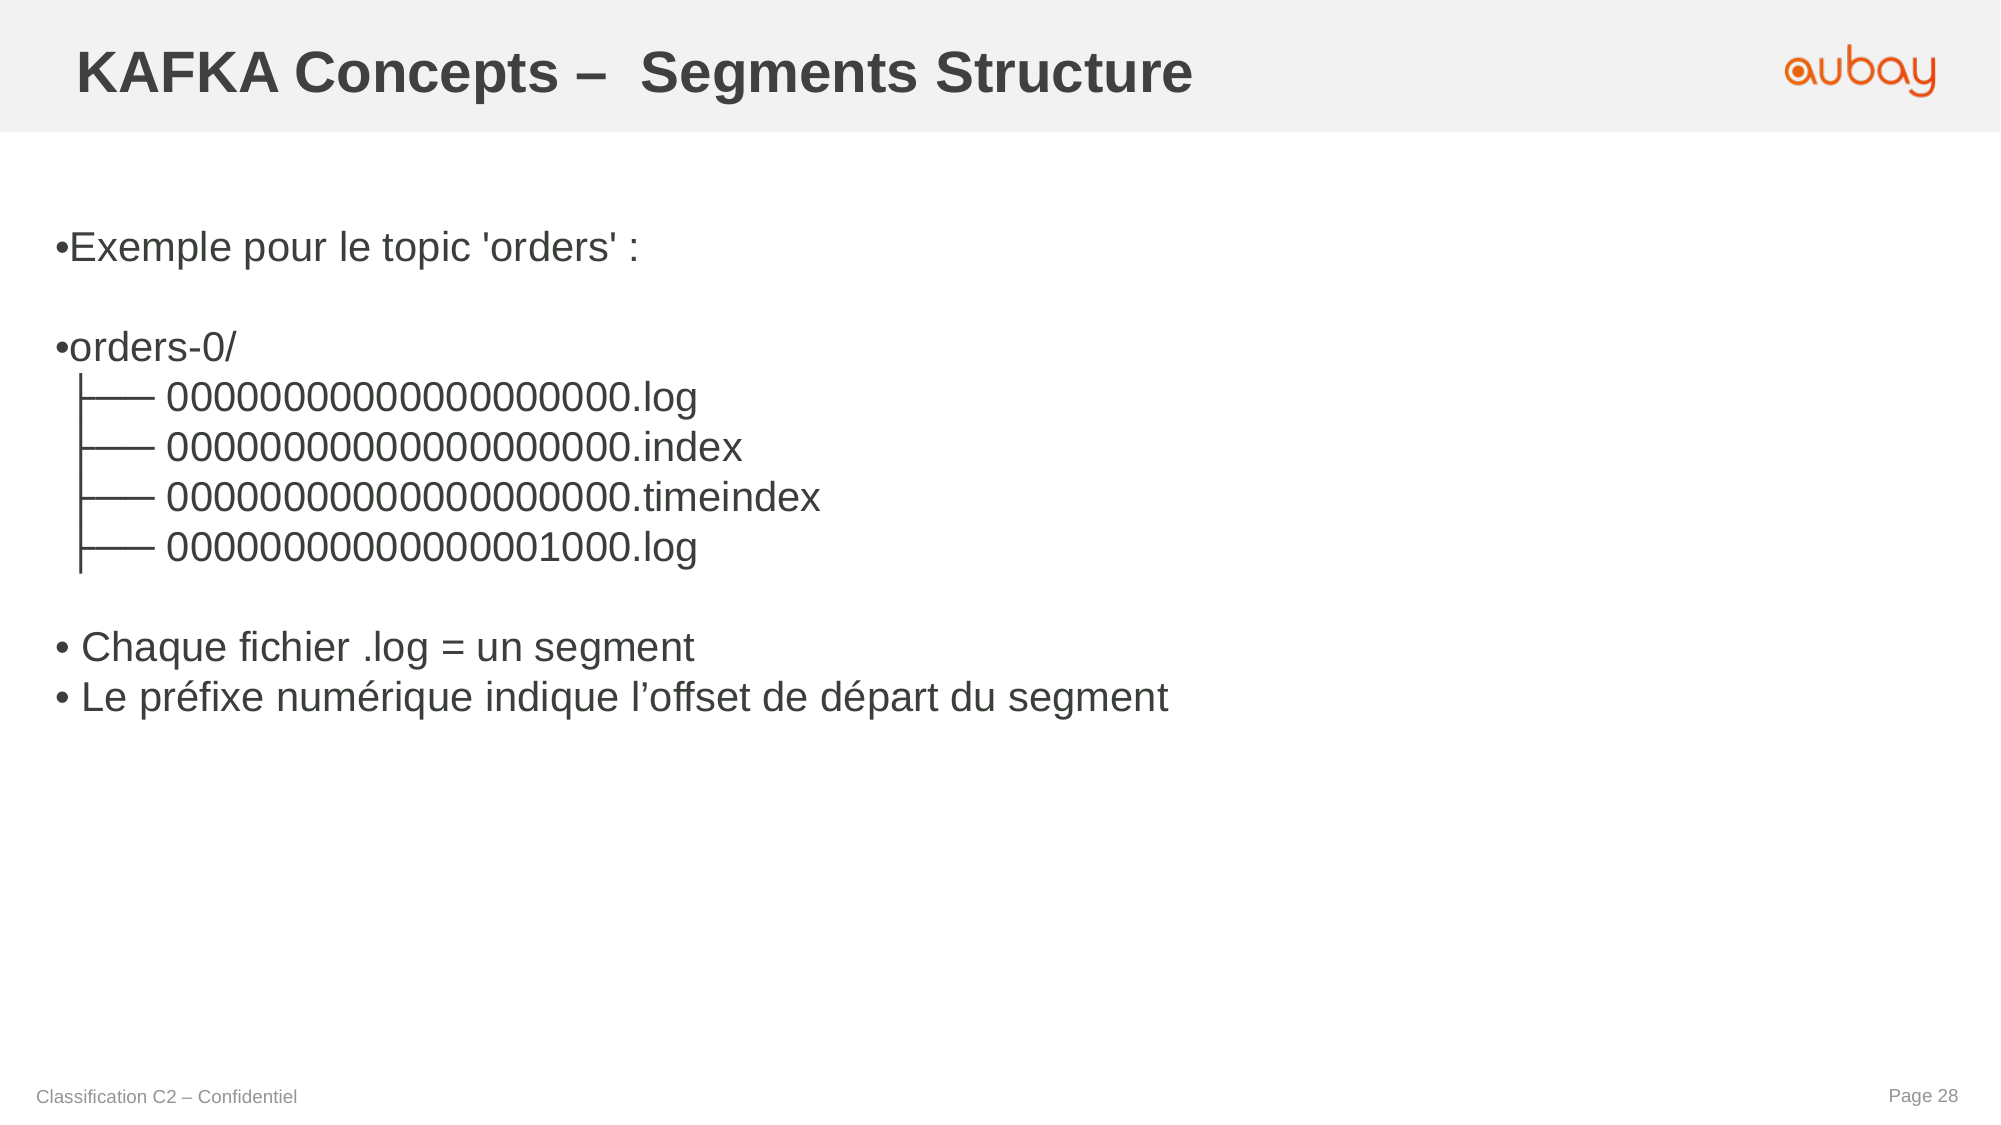

KAFKA Concepts –  Segments Structure

•Exemple pour le topic 'orders' :

•orders-0/
 ├── 00000000000000000000.log
 ├── 00000000000000000000.index
 ├── 00000000000000000000.timeindex
 ├── 00000000000000001000.log

• Chaque fichier .log = un segment
• Le préfixe numérique indique l’offset de départ du segment